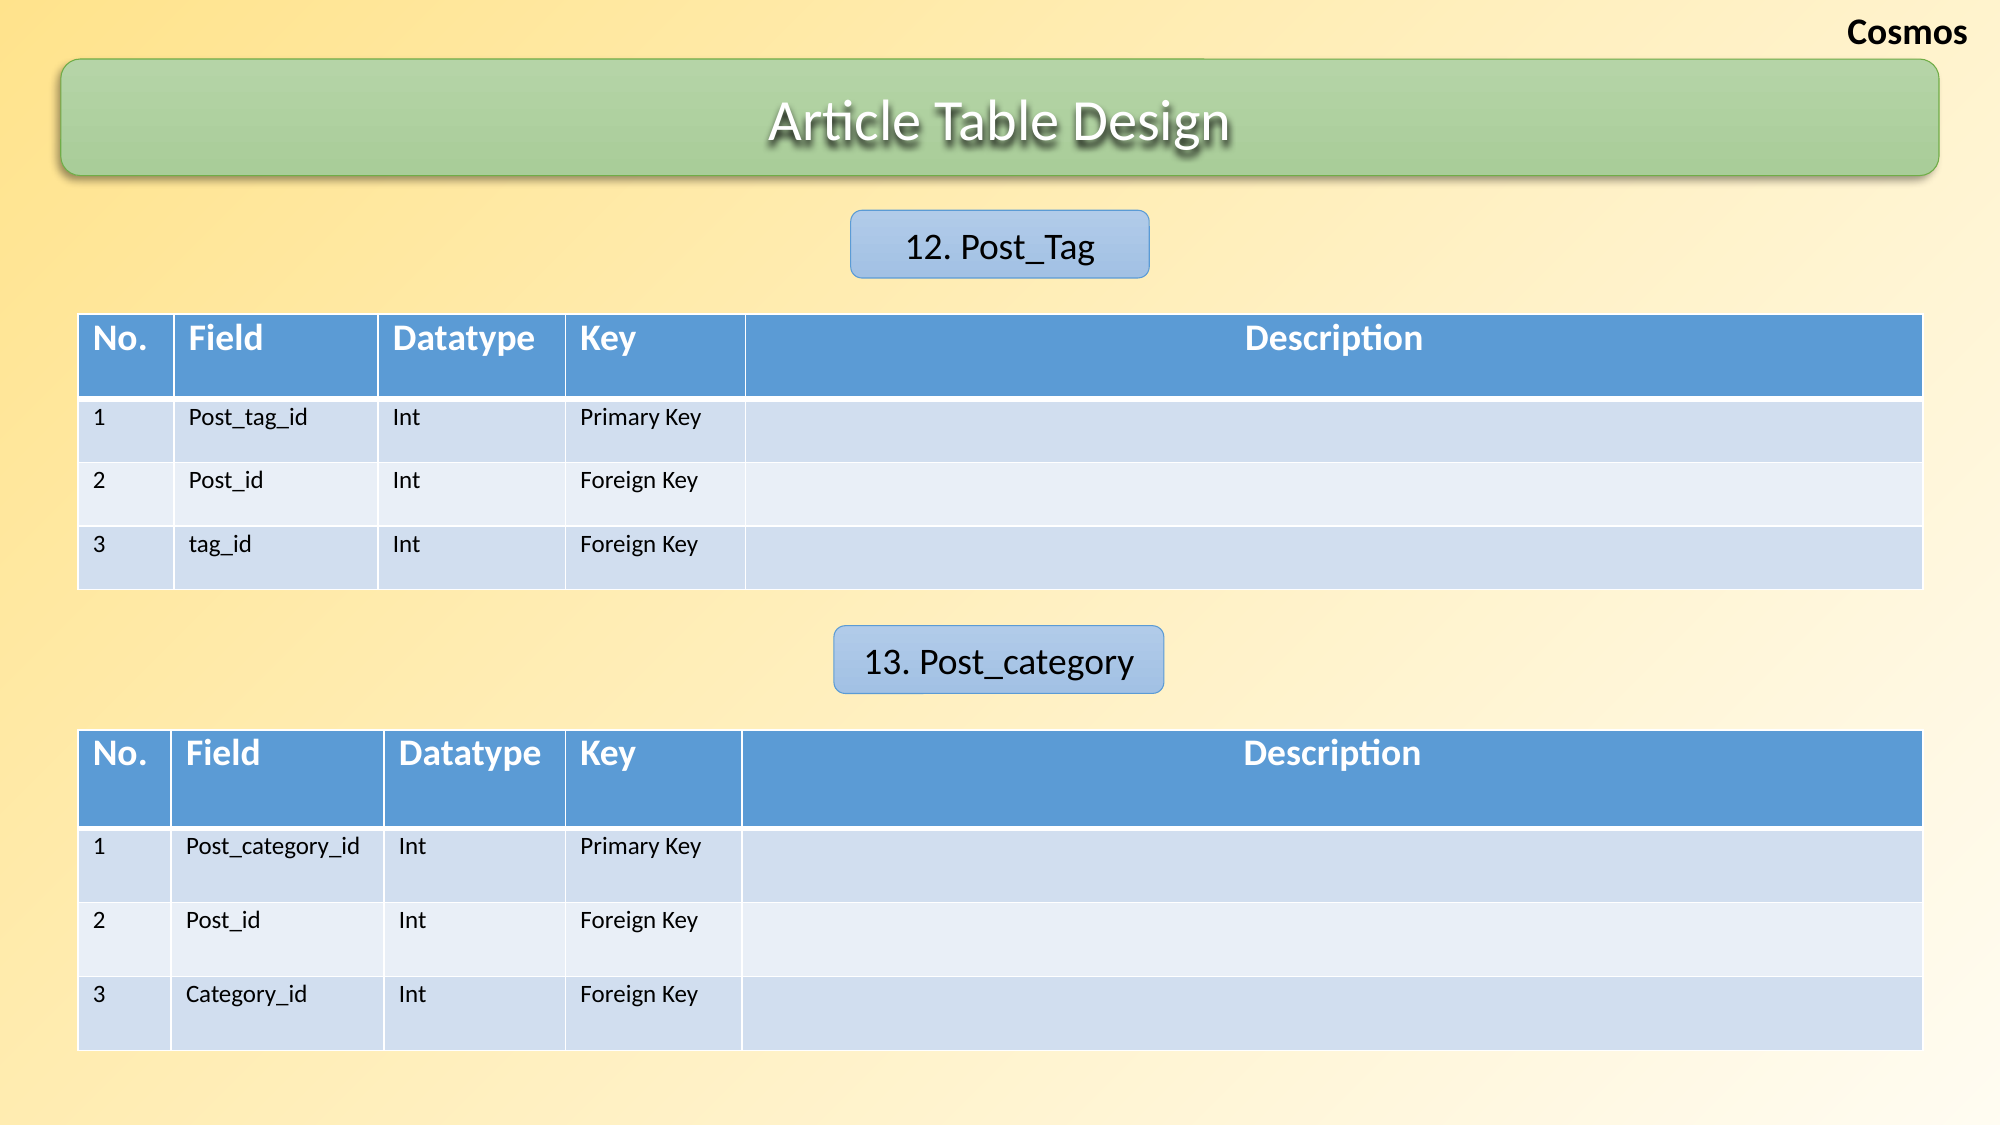

Cosmos

Article Table Design
12. Post_Tag
| No. | Field | Datatype | Key | Description |
| --- | --- | --- | --- | --- |
| 1 | Post\_tag\_id | Int | Primary Key |  |
| 2 | Post\_id | Int | Foreign Key |  |
| 3 | tag\_id | Int | Foreign Key |  |
13. Post_category
| No. | Field | Datatype | Key | Description |
| --- | --- | --- | --- | --- |
| 1 | Post\_category\_id | Int | Primary Key |  |
| 2 | Post\_id | Int | Foreign Key |  |
| 3 | Category\_id | Int | Foreign Key |  |